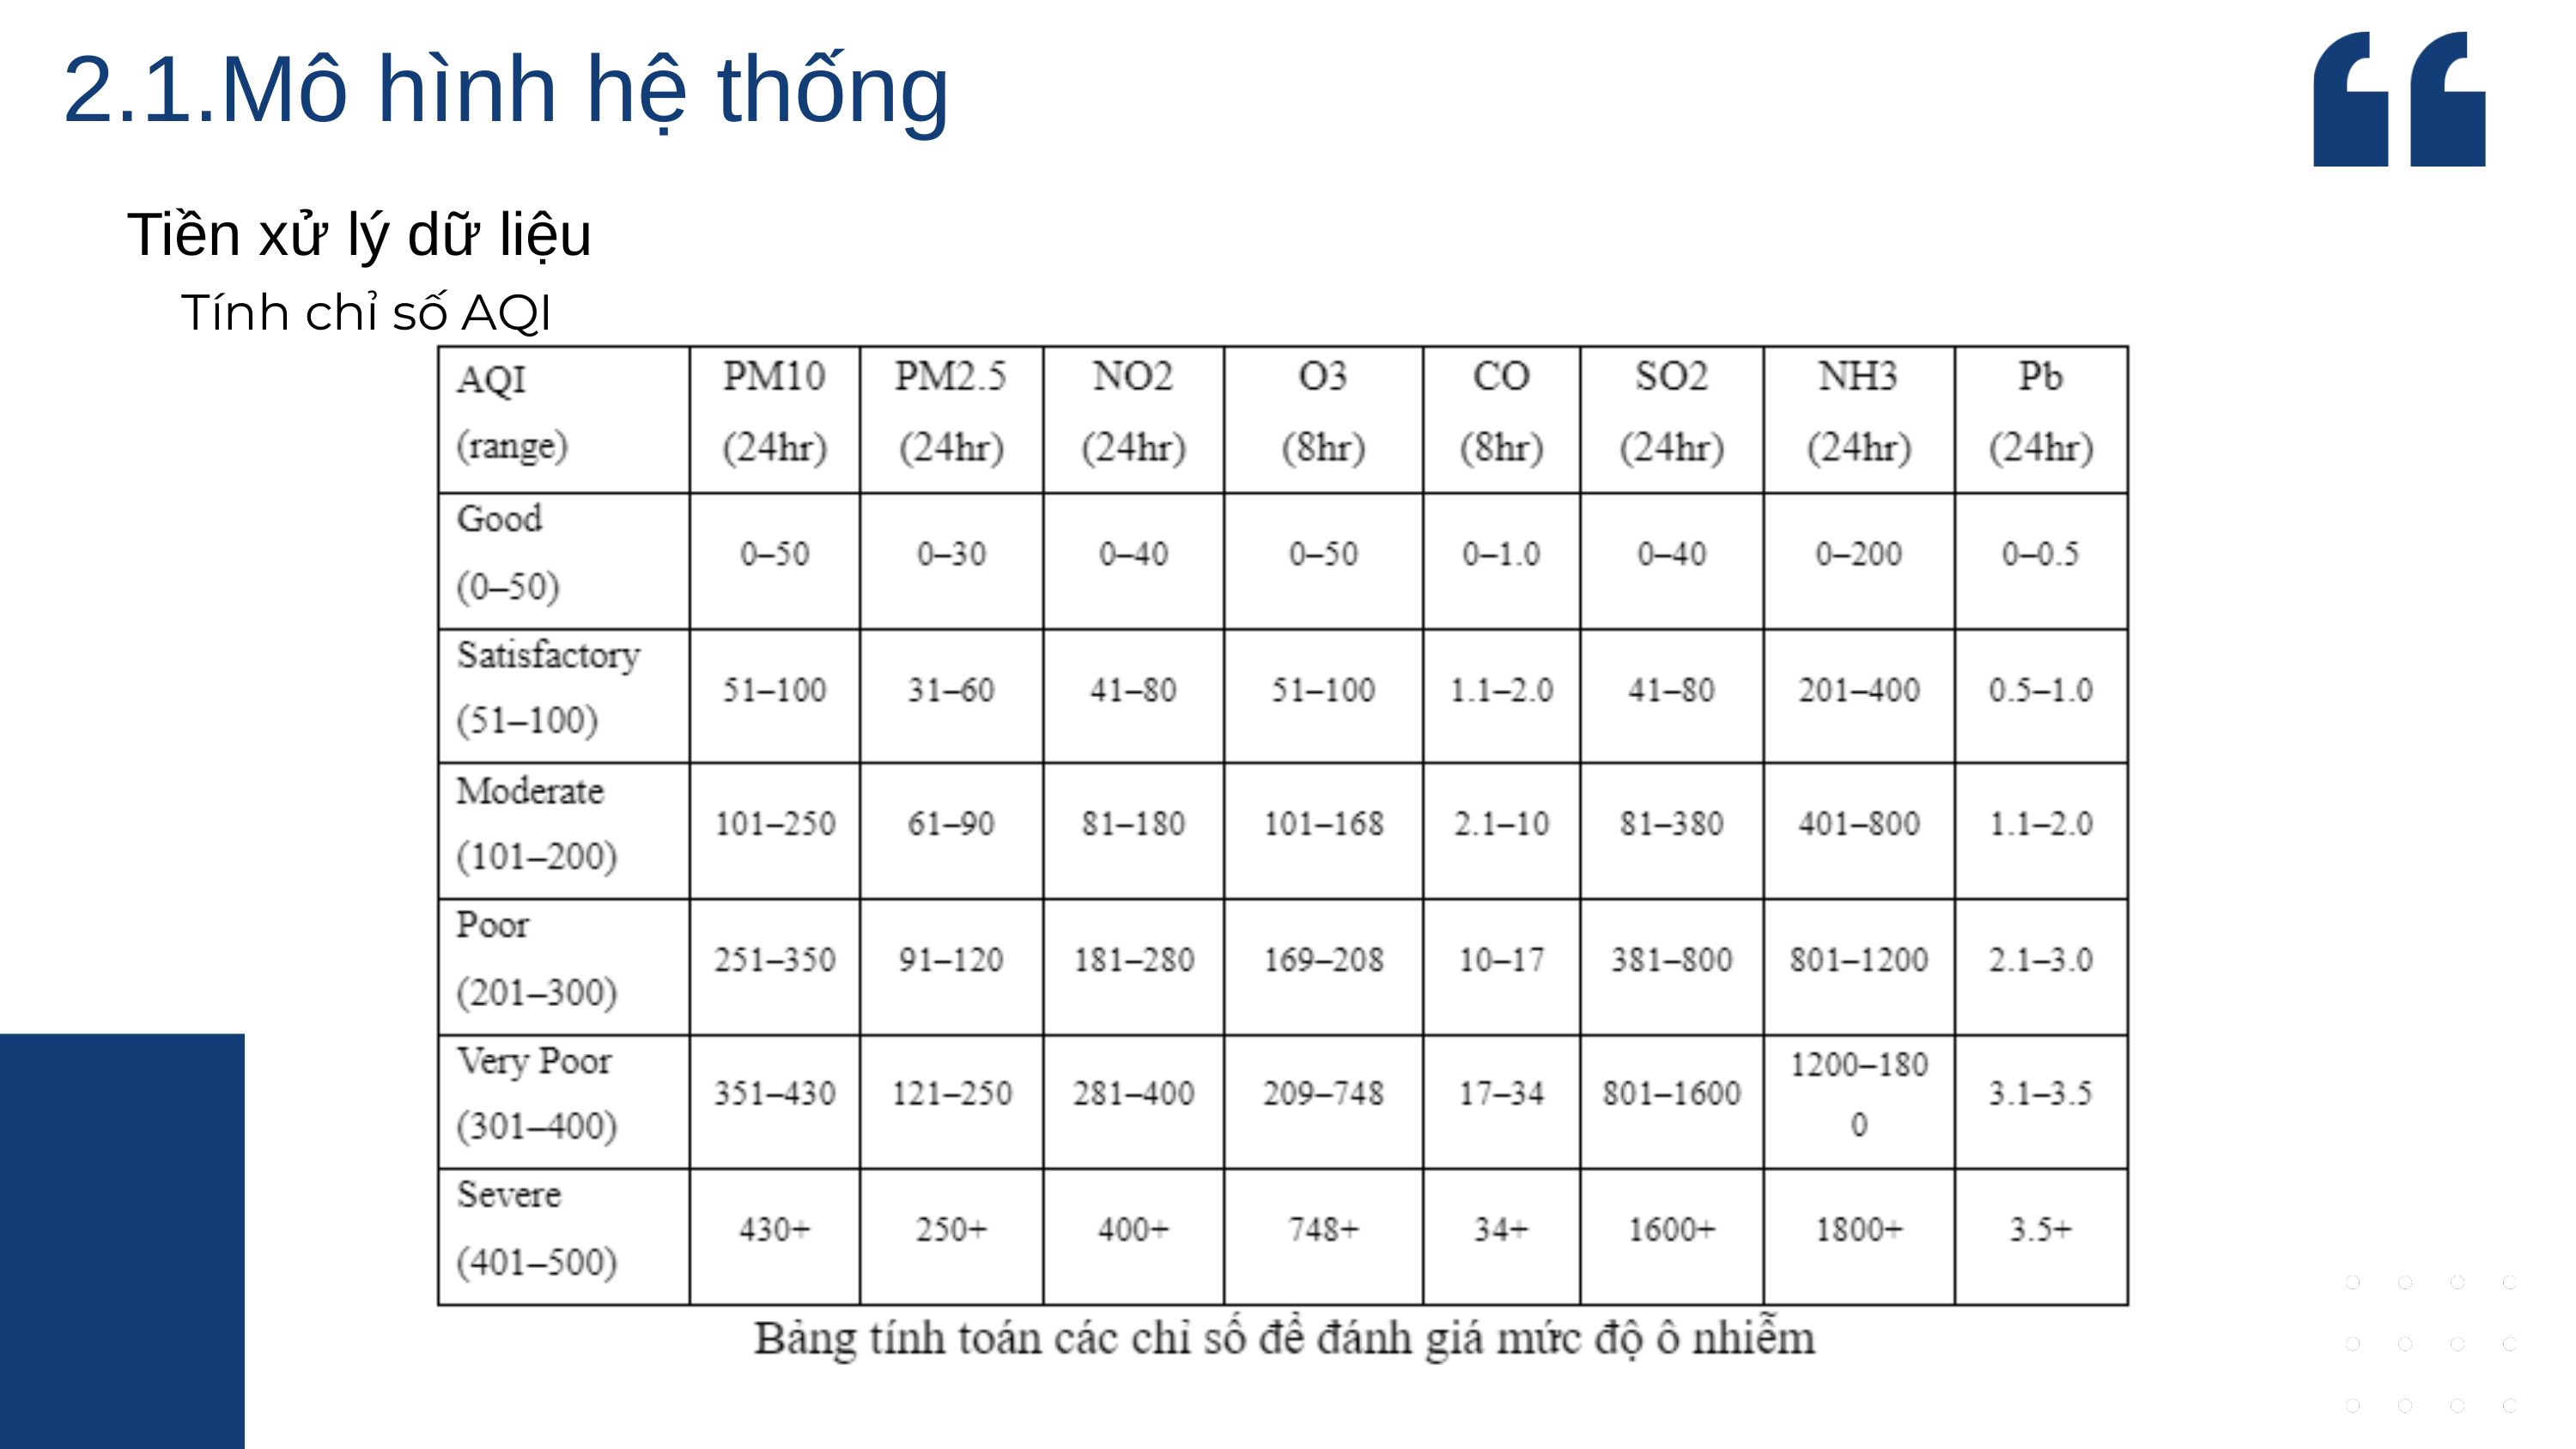

2.1.Mô hình hệ thống

Tiền xử lý dữ liệu
Tính chỉ số AQI